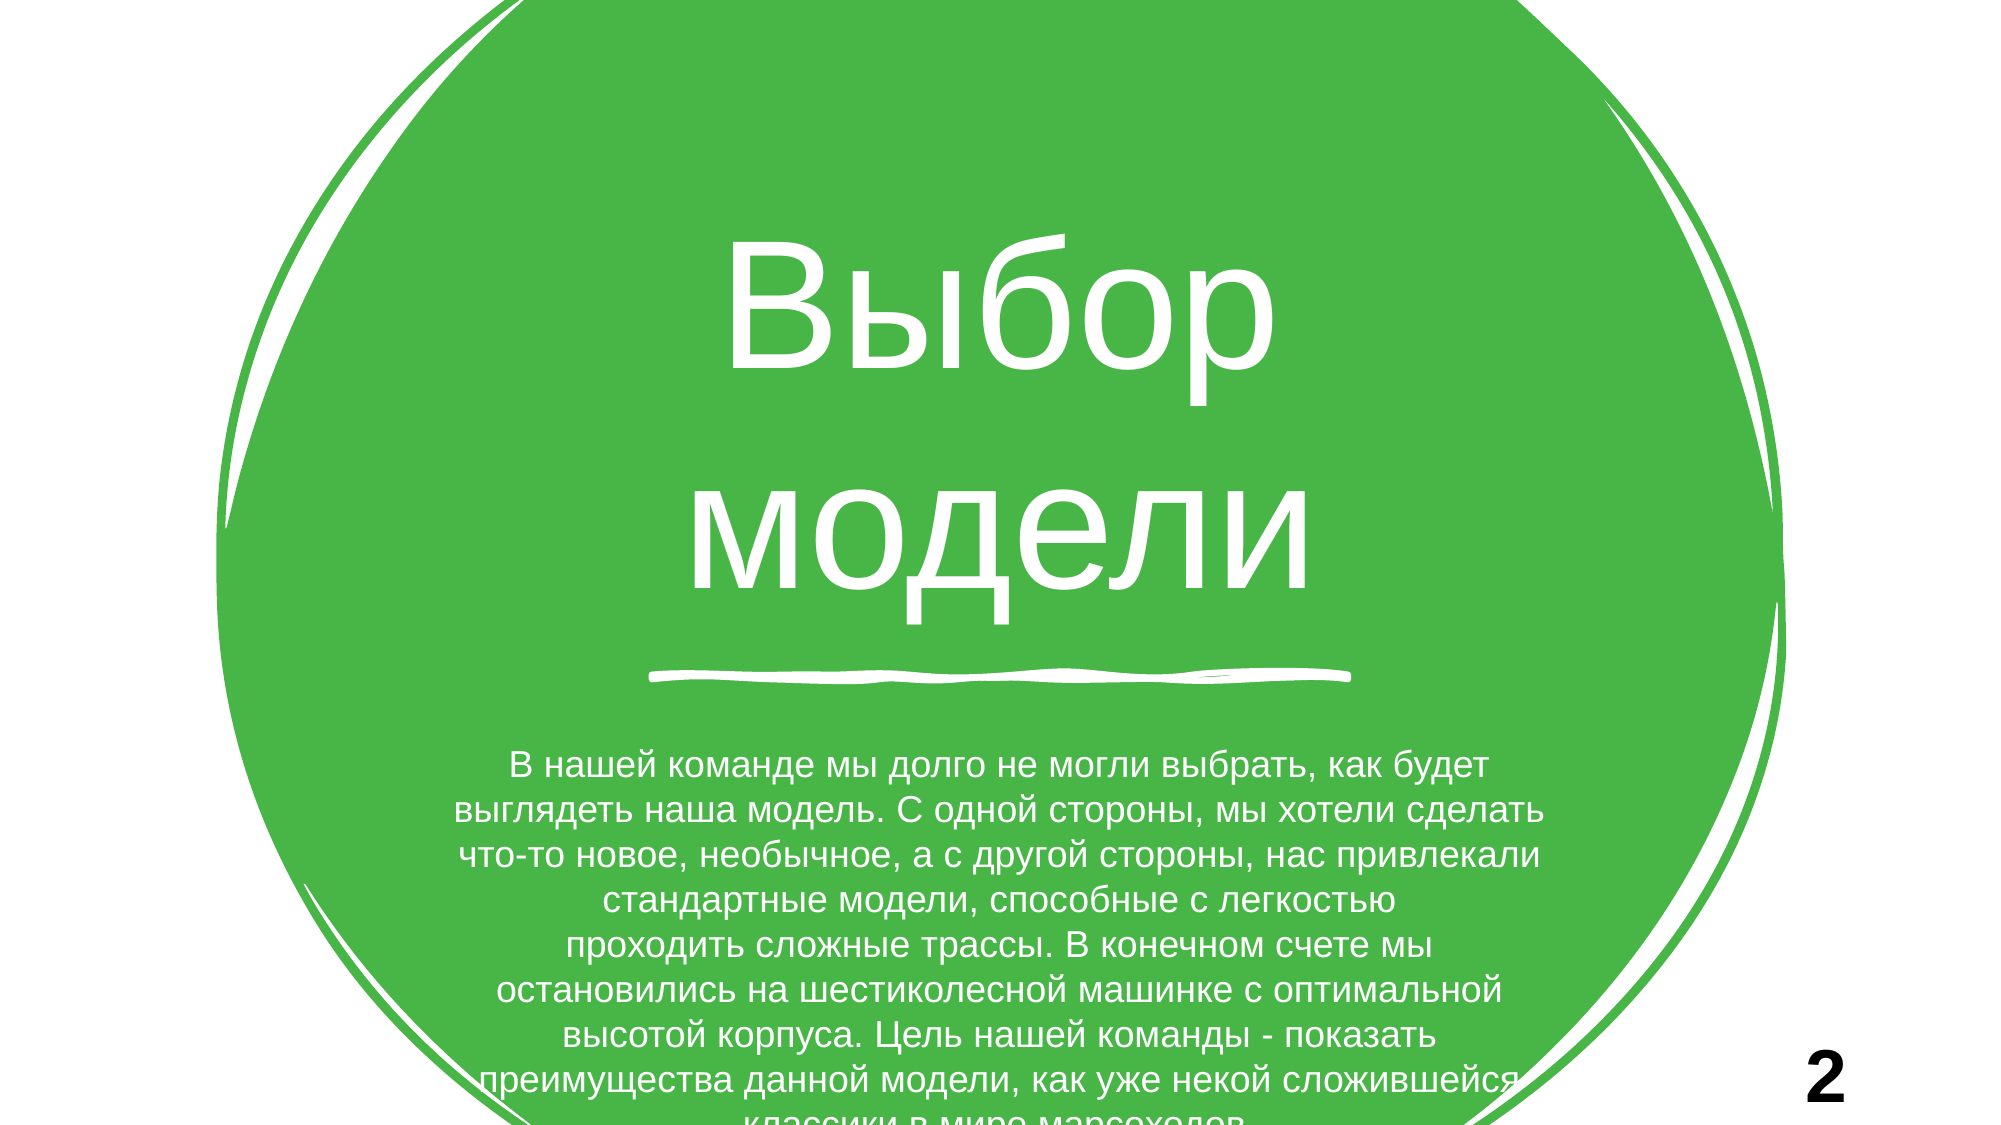

Выбор модели

В нашей команде мы долго не могли выбрать, как будет выглядеть наша модель. С одной стороны, мы хотели сделать что-то новое, необычное, а с другой стороны, нас привлекали стандартные модели, способные с легкостью проходить сложные трассы. В конечном счете мы остановились на шестиколесной машинке с оптимальной высотой корпуса. Цель нашей команды - показать преимущества данной модели, как уже некой сложившейся классики в мире марсоходов.

2